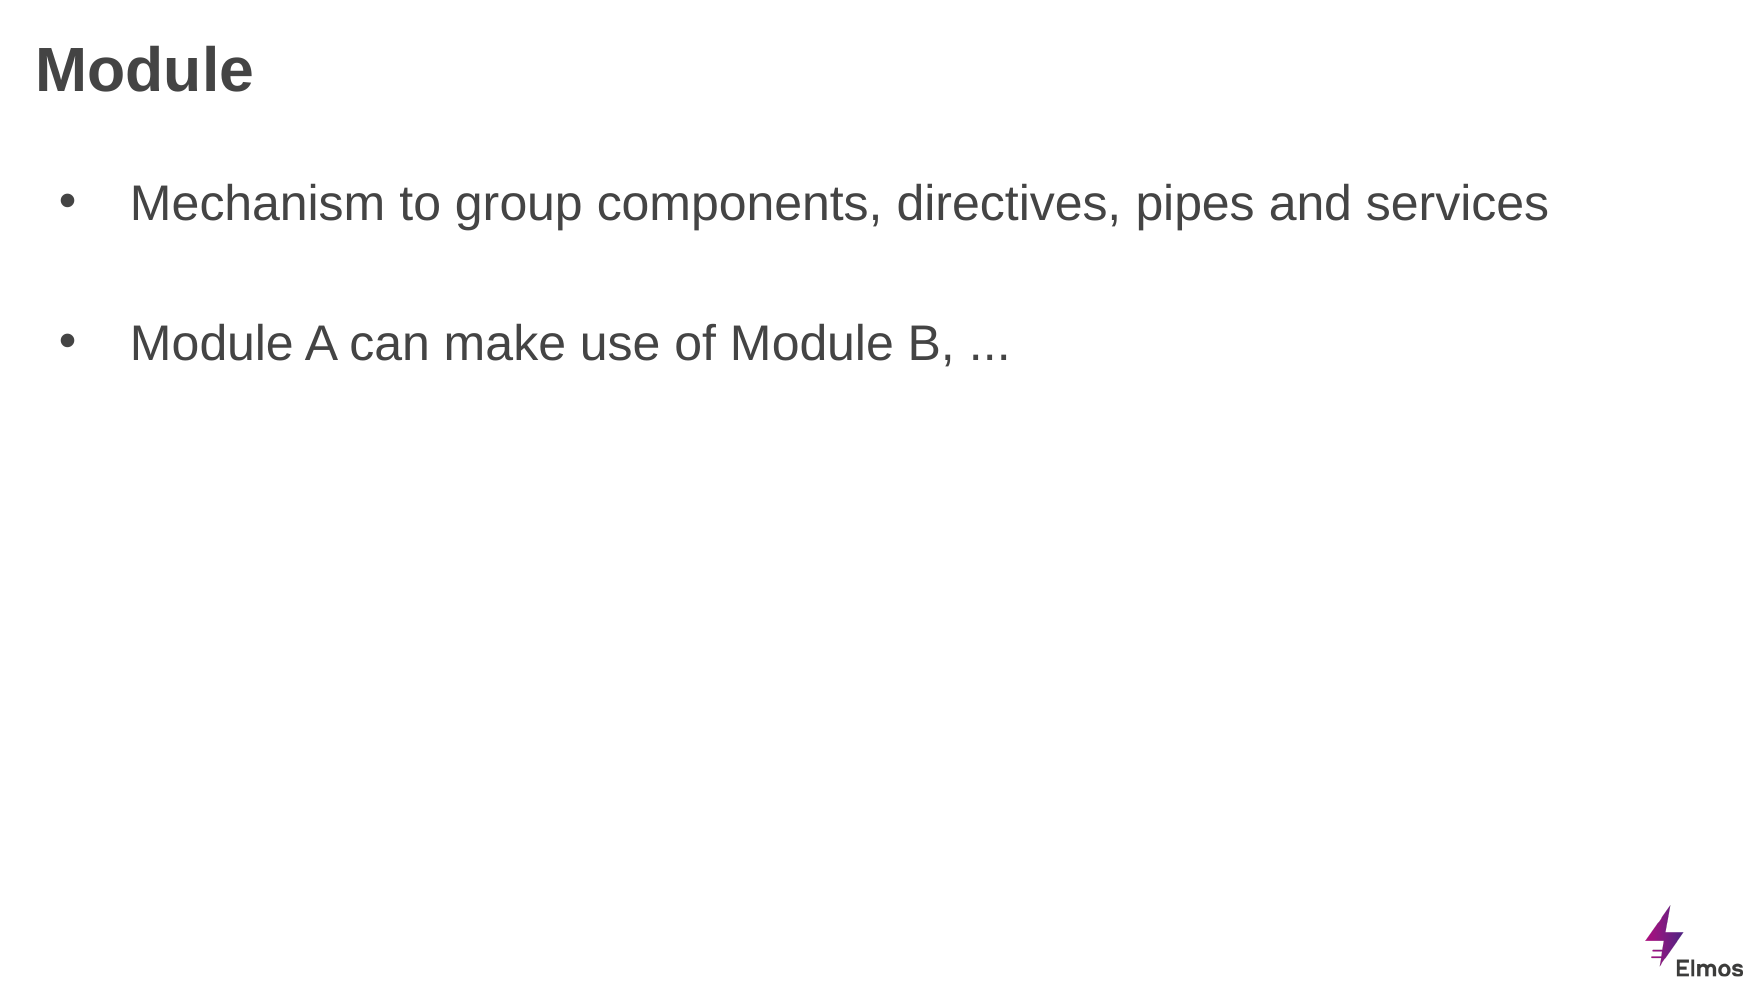

# Module
Mechanism to group components, directives, pipes and services

Module A can make use of Module B, ...